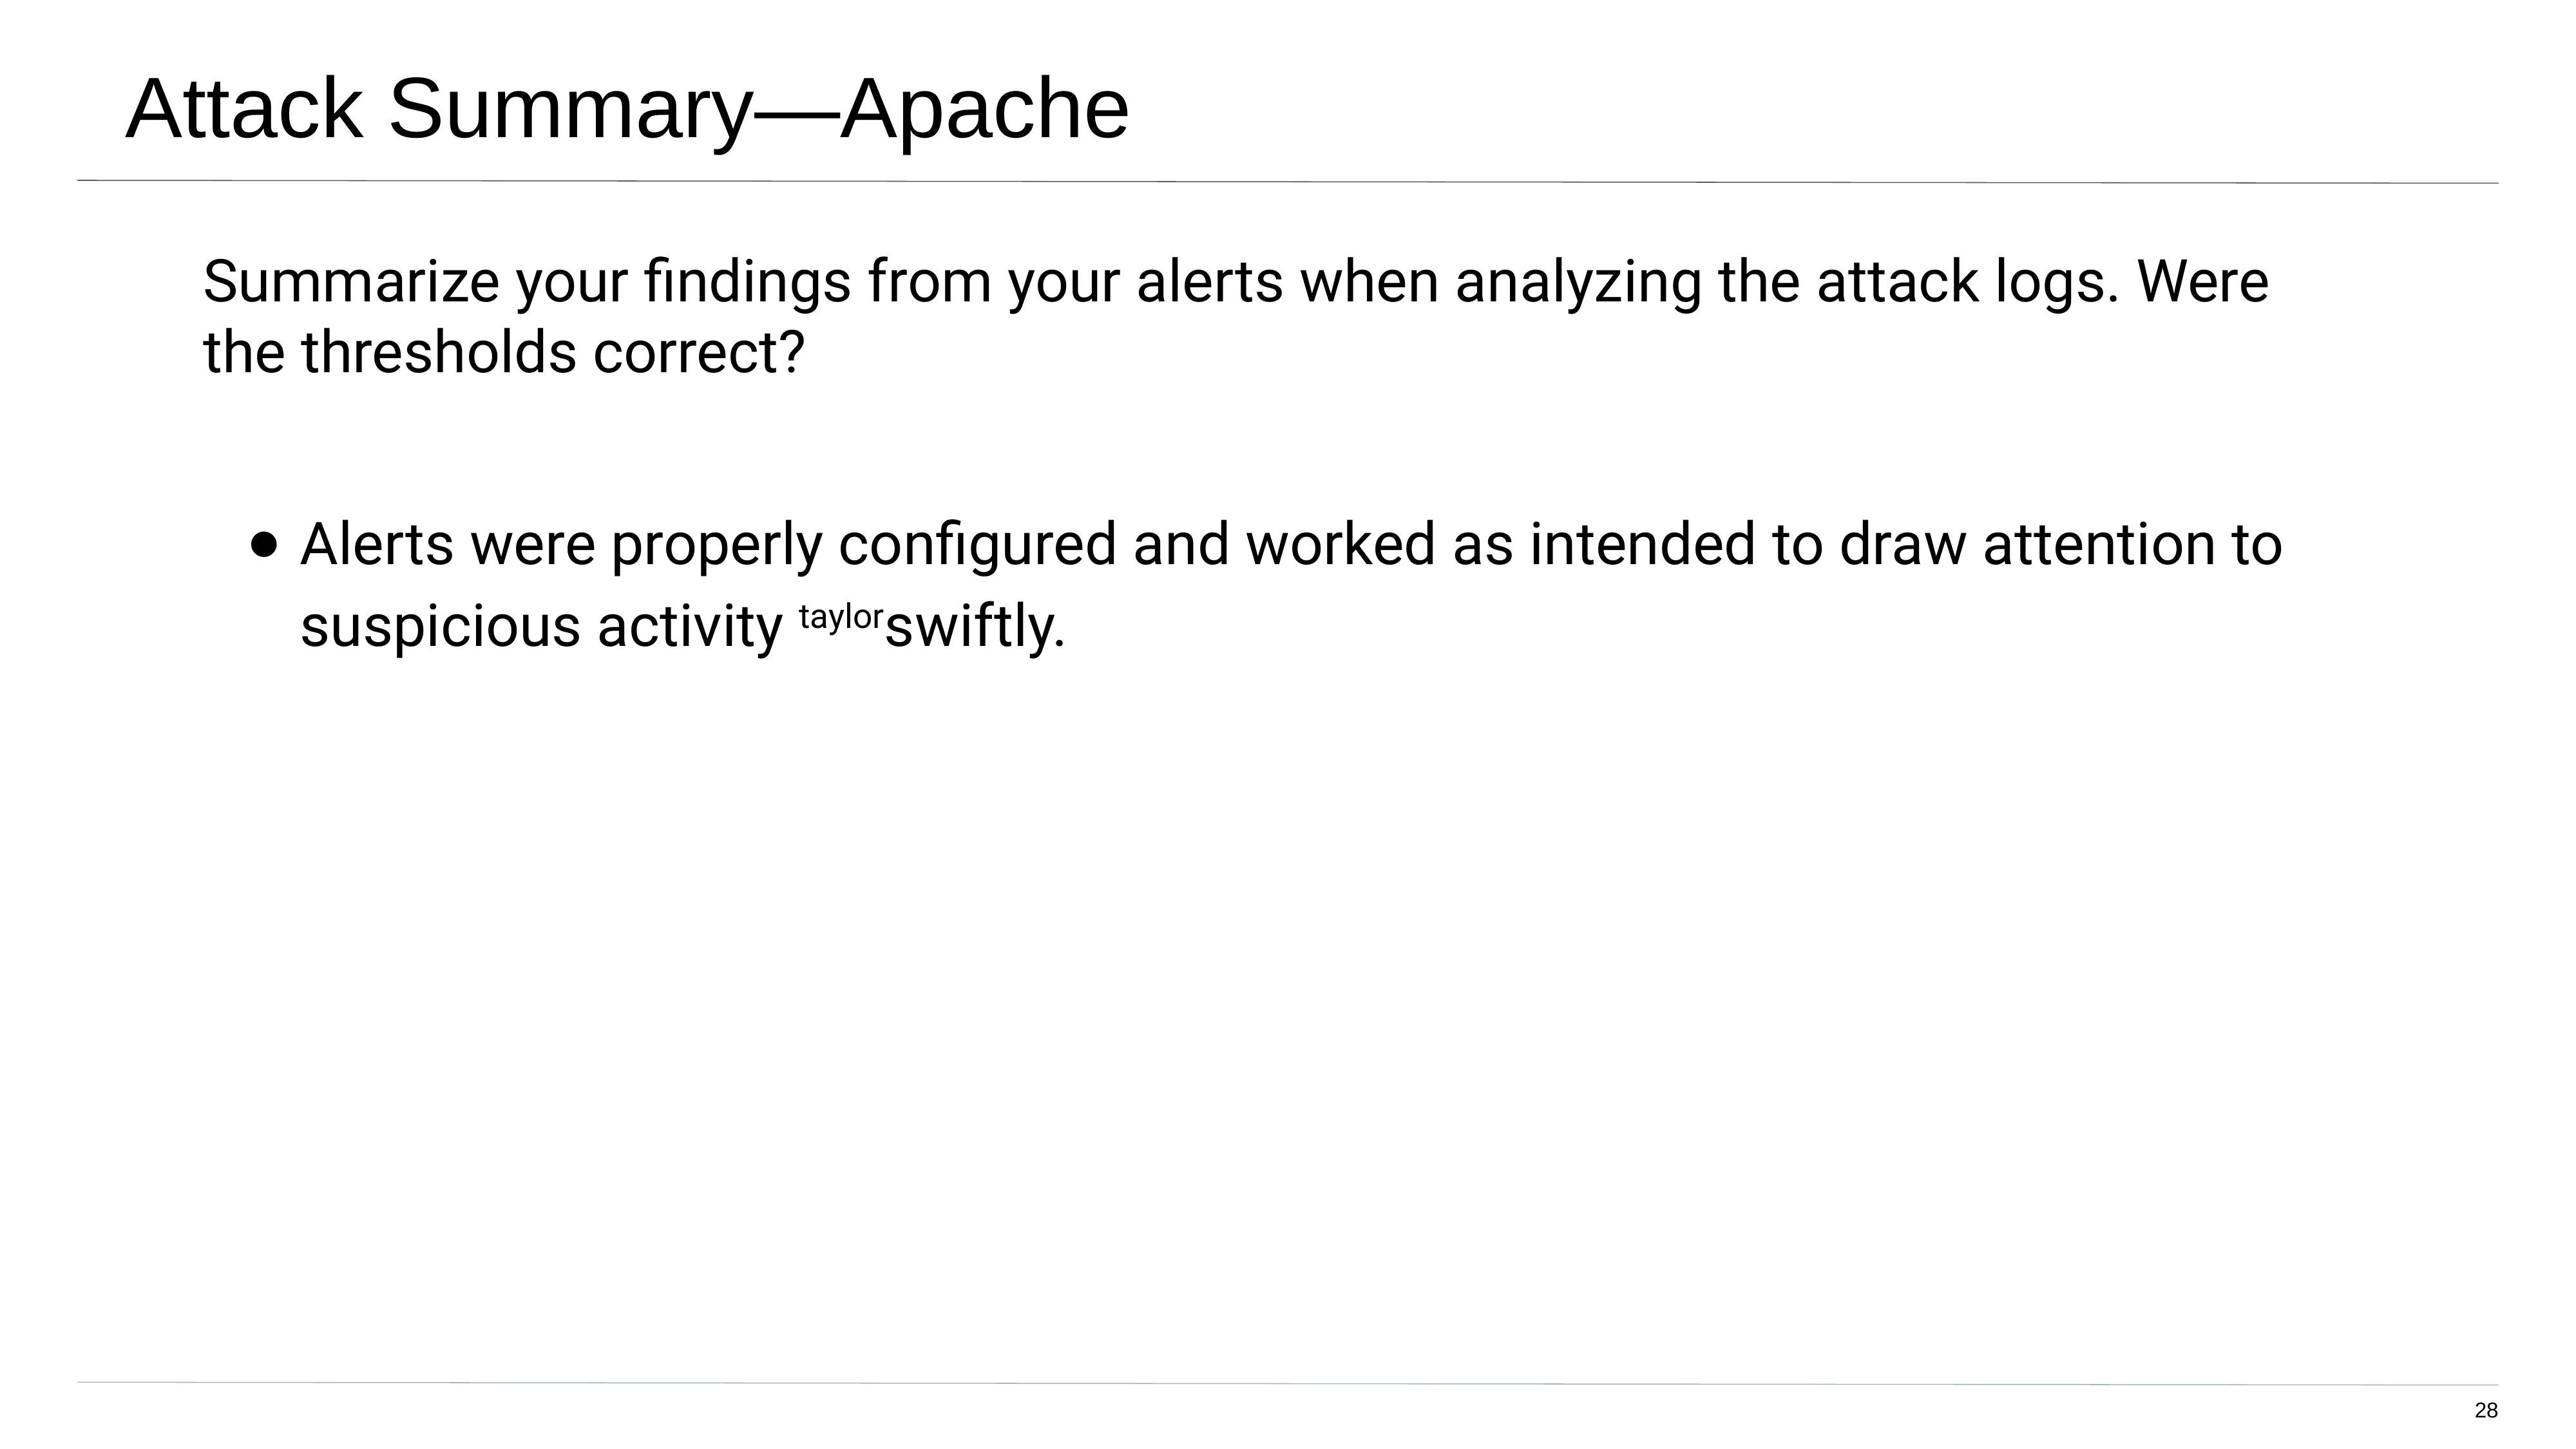

# Attack Summary—Apache
Summarize your findings from your alerts when analyzing the attack logs. Were the thresholds correct?

Alerts were properly configured and worked as intended to draw attention to suspicious activity taylorswiftly.

28